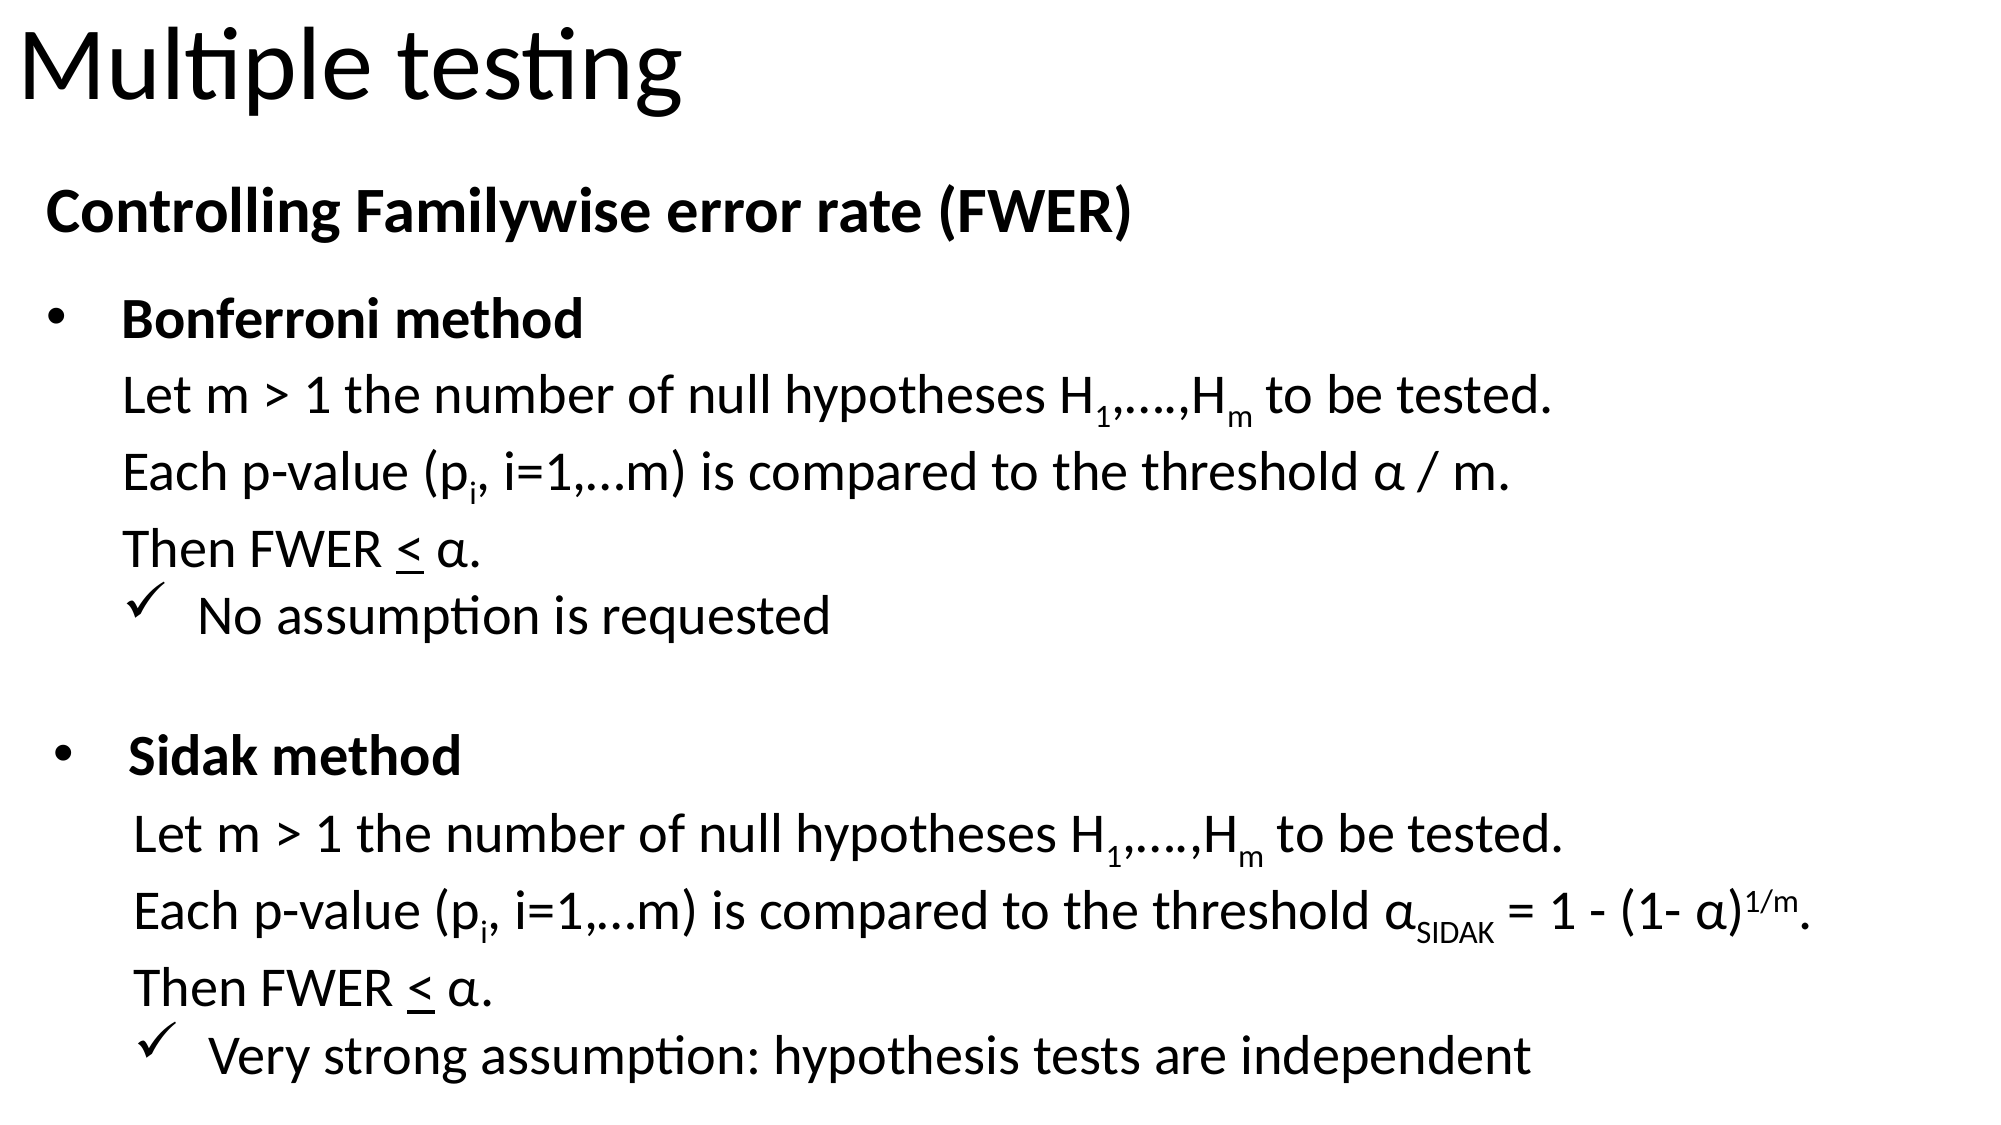

Multiple testing
Controlling Familywise error rate (FWER)

Bonferroni method
Let m > 1 the number of null hypotheses H1,….,Hm to be tested.
Each p-value (pi, i=1,…m) is compared to the threshold α / m.
Then FWER < α.
No assumption is requested
Sidak method
Let m > 1 the number of null hypotheses H1,….,Hm to be tested.
Each p-value (pi, i=1,…m) is compared to the threshold αSIDAK = 1 - (1- α)1/m.
Then FWER < α.
Very strong assumption: hypothesis tests are independent